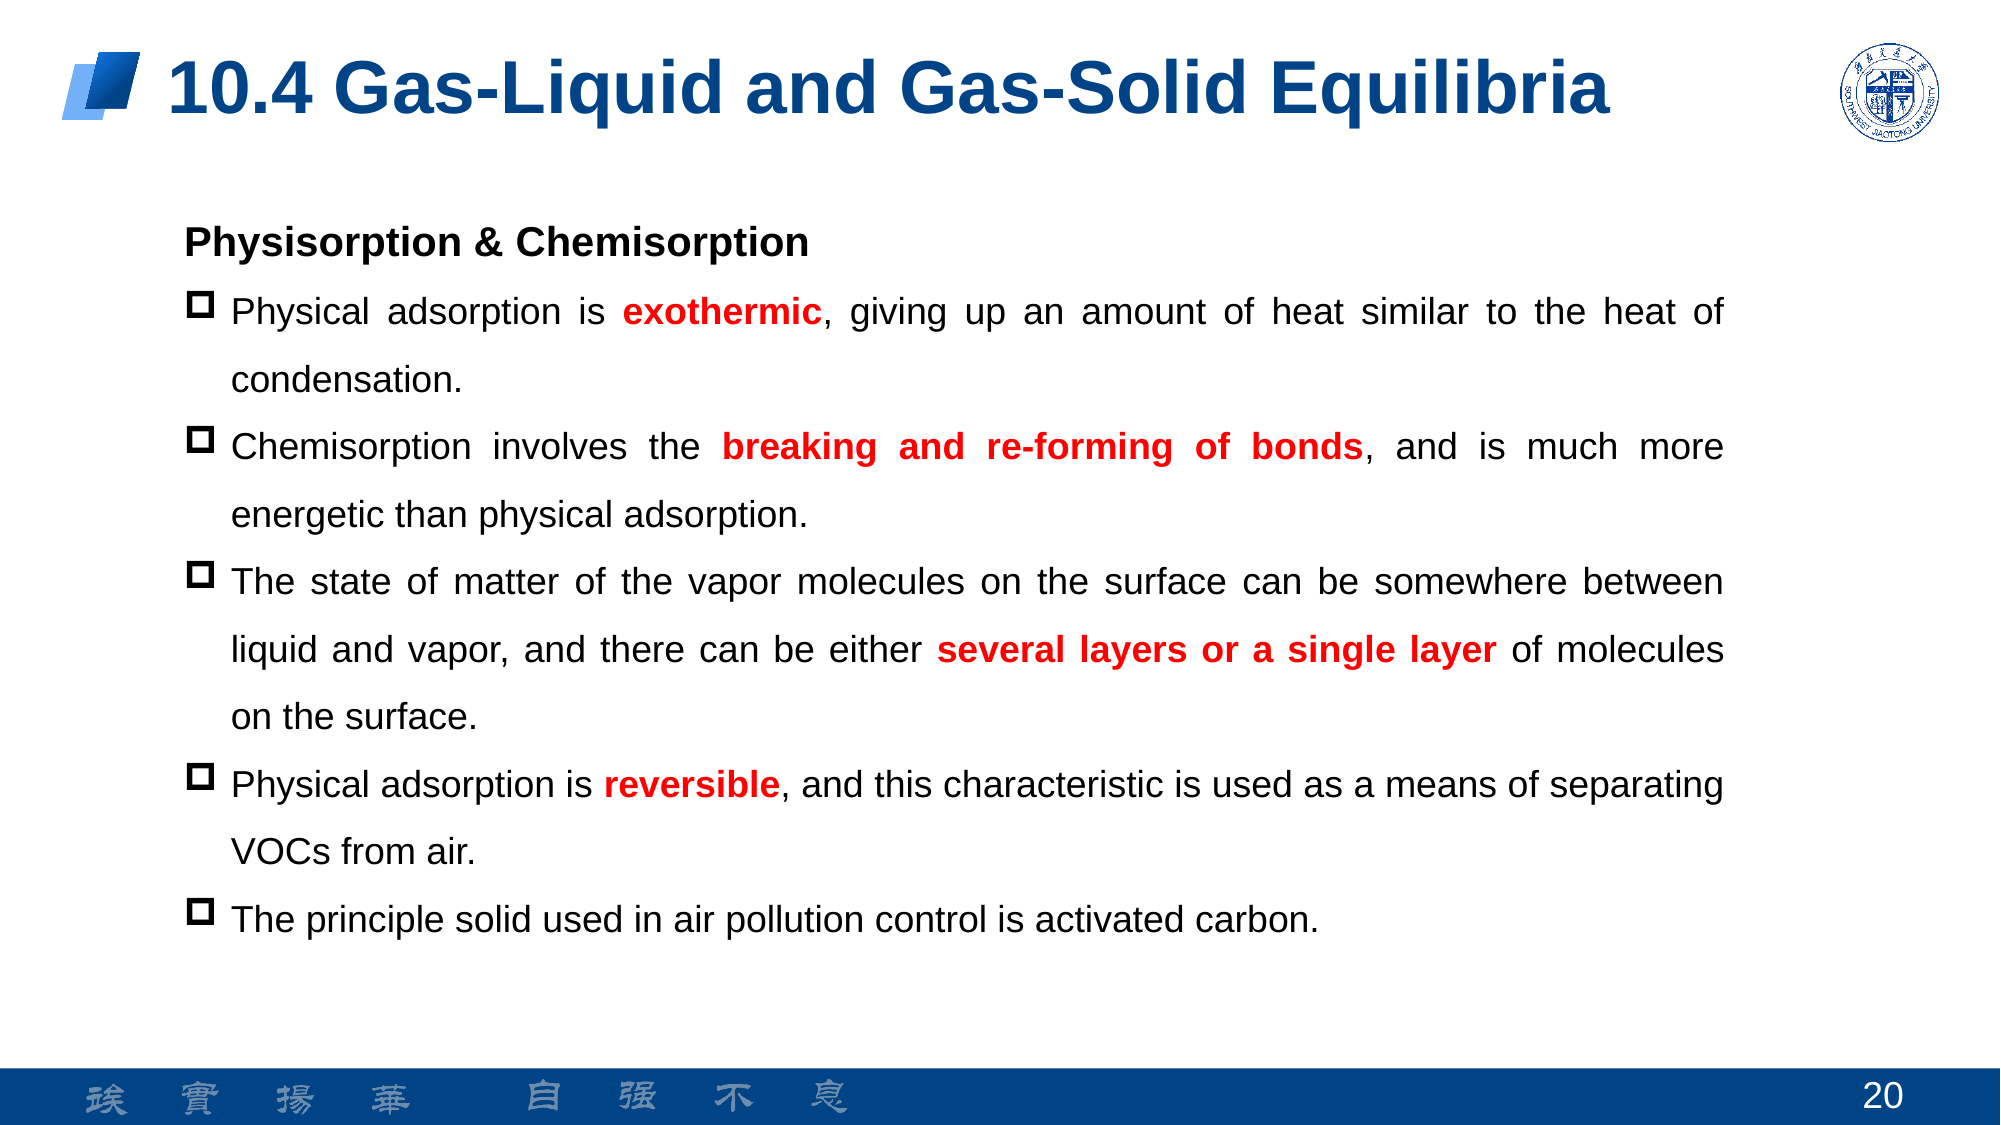

10.4 Gas-Liquid and Gas-Solid Equilibria

Physisorption & Chemisorption
Physical adsorption is exothermic, giving up an amount of heat similar to the heat of condensation.
Chemisorption involves the breaking and re-forming of bonds, and is much more energetic than physical adsorption.
The state of matter of the vapor molecules on the surface can be somewhere between liquid and vapor, and there can be either several layers or a single layer of molecules on the surface.
Physical adsorption is reversible, and this characteristic is used as a means of separating VOCs from air.
The principle solid used in air pollution control is activated carbon.